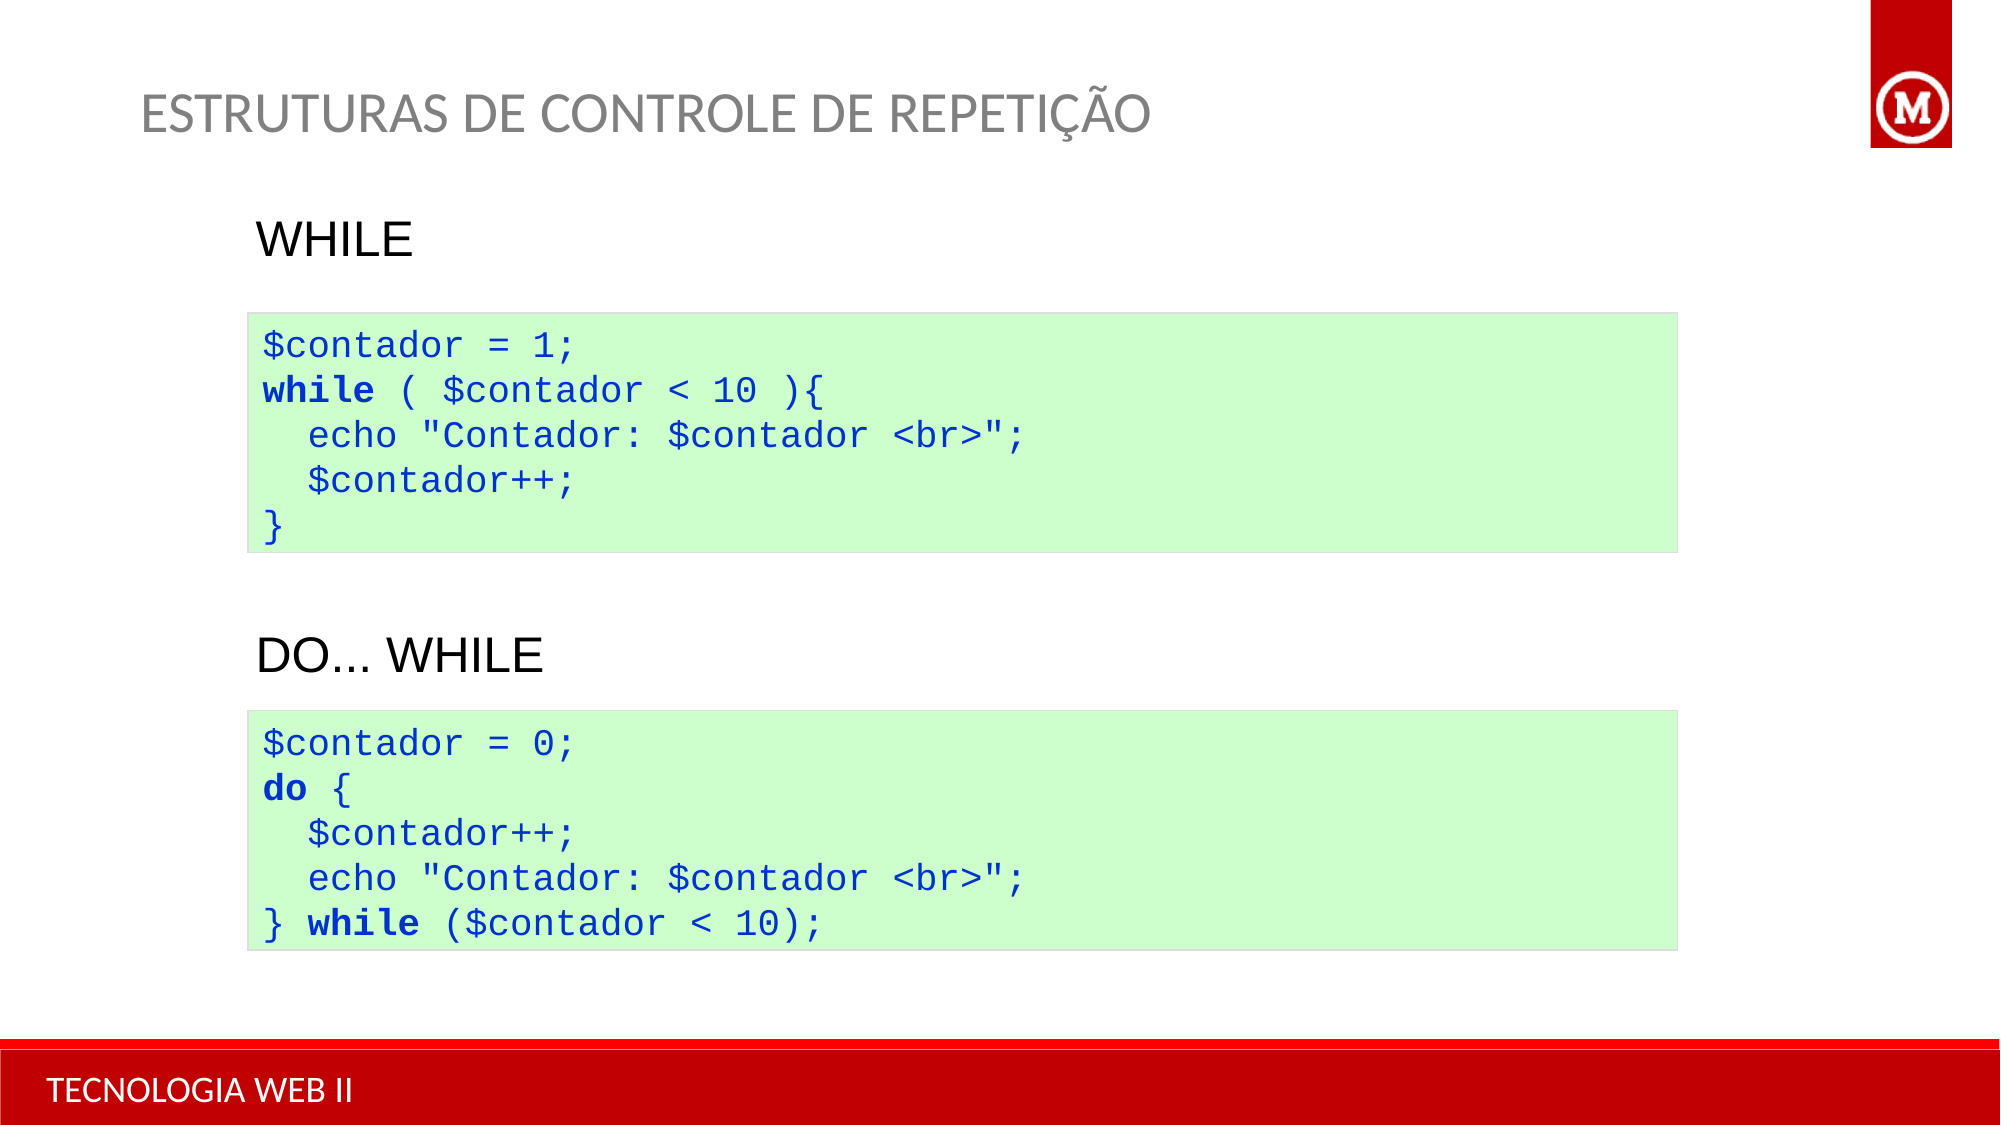

ESTRUTURAS DE CONTROLE DE REPETIÇÃO
WHILE
$contador = 1;
while ( $contador < 10 ){
  echo "Contador: $contador <br>";
  $contador++;
}
DO... WHILE
$contador = 0;
do {
  $contador++;
  echo "Contador: $contador <br>";
} while ($contador < 10);